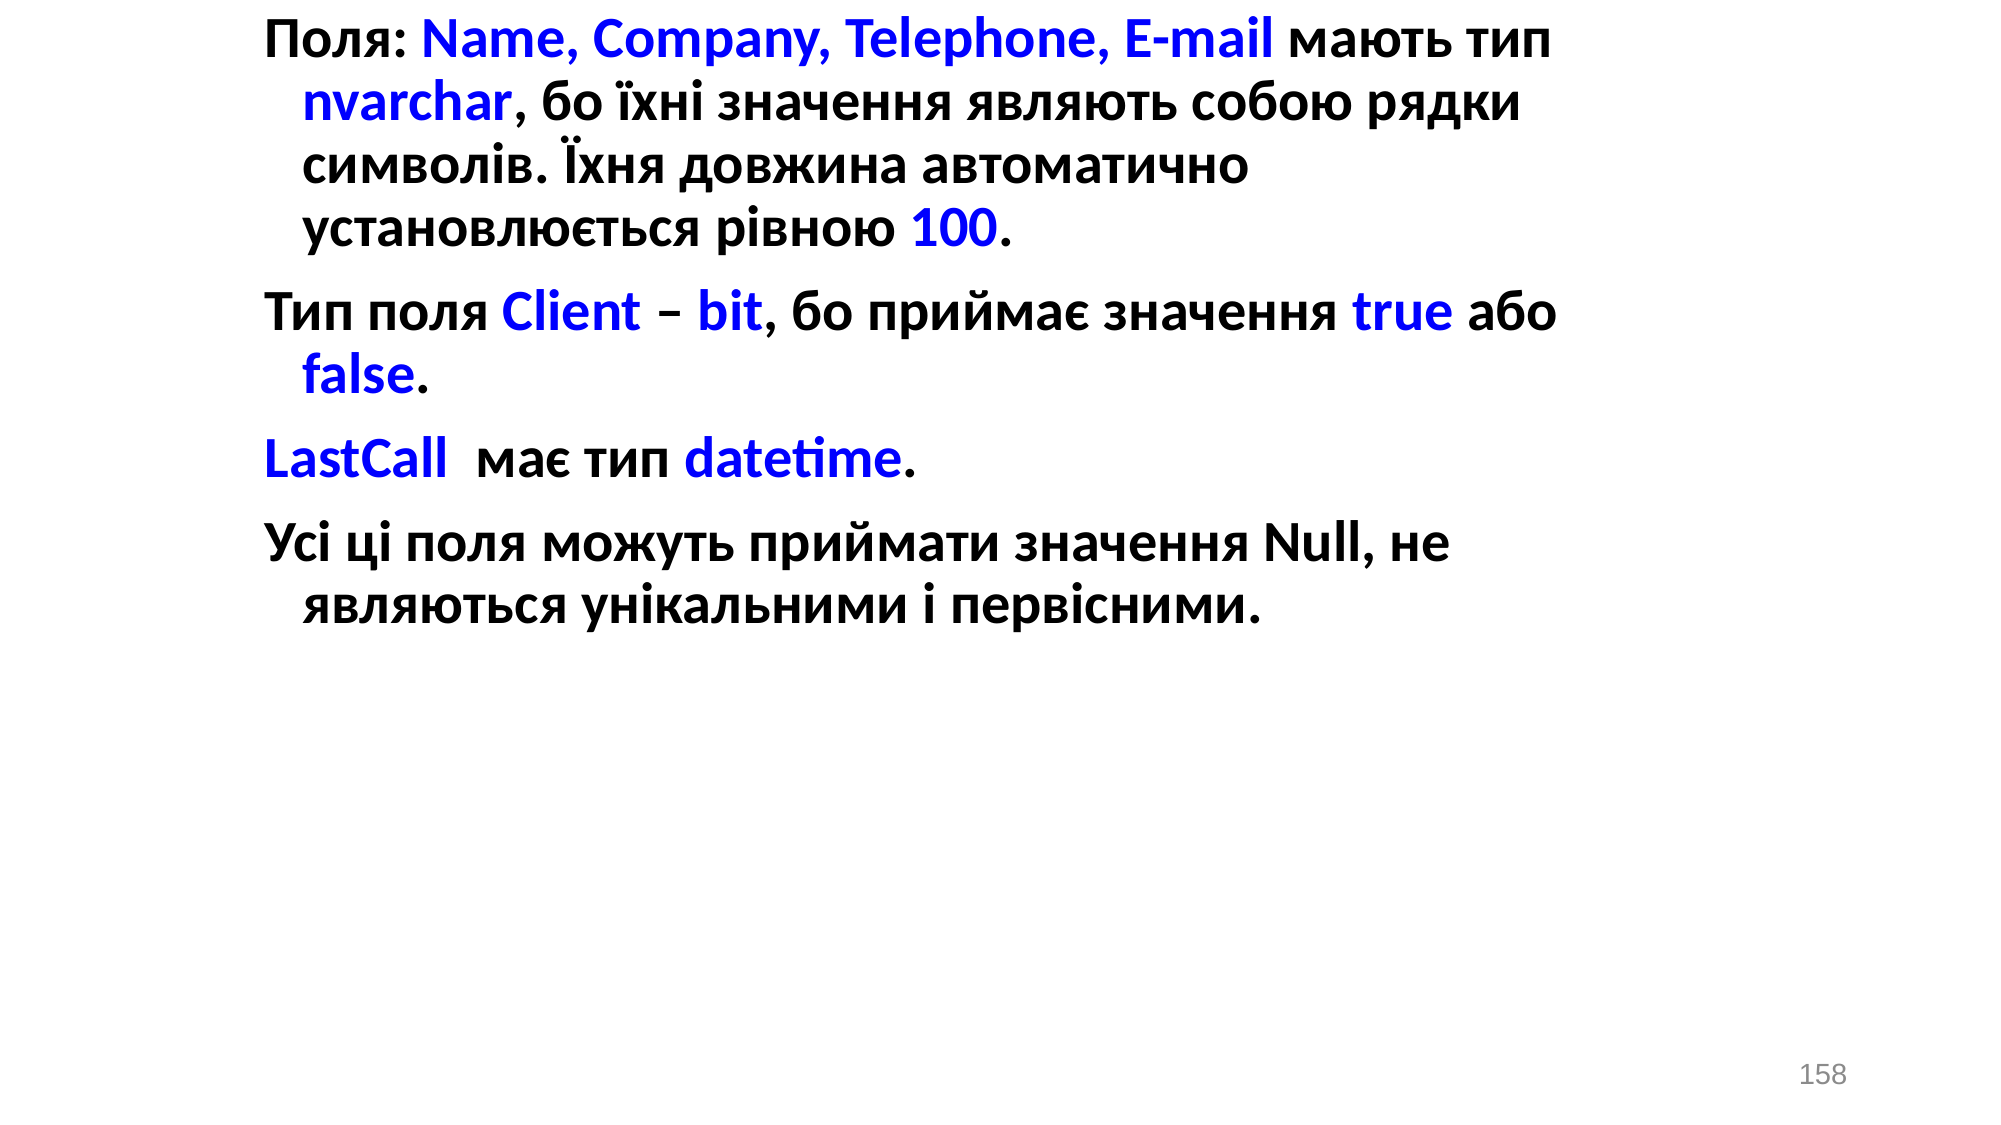

Поля: Name, Company, Telephone, E-mail мають тип nvarchar, бо їхні значення являють собою рядки символів. Їхня довжина автоматично установлюється рівною 100.
Тип поля Client – bit, бо приймає значення true або false.
LastCall  має тип datetime.
Усі ці поля можуть приймати значення Null, не являються унікальними і первісними.
158